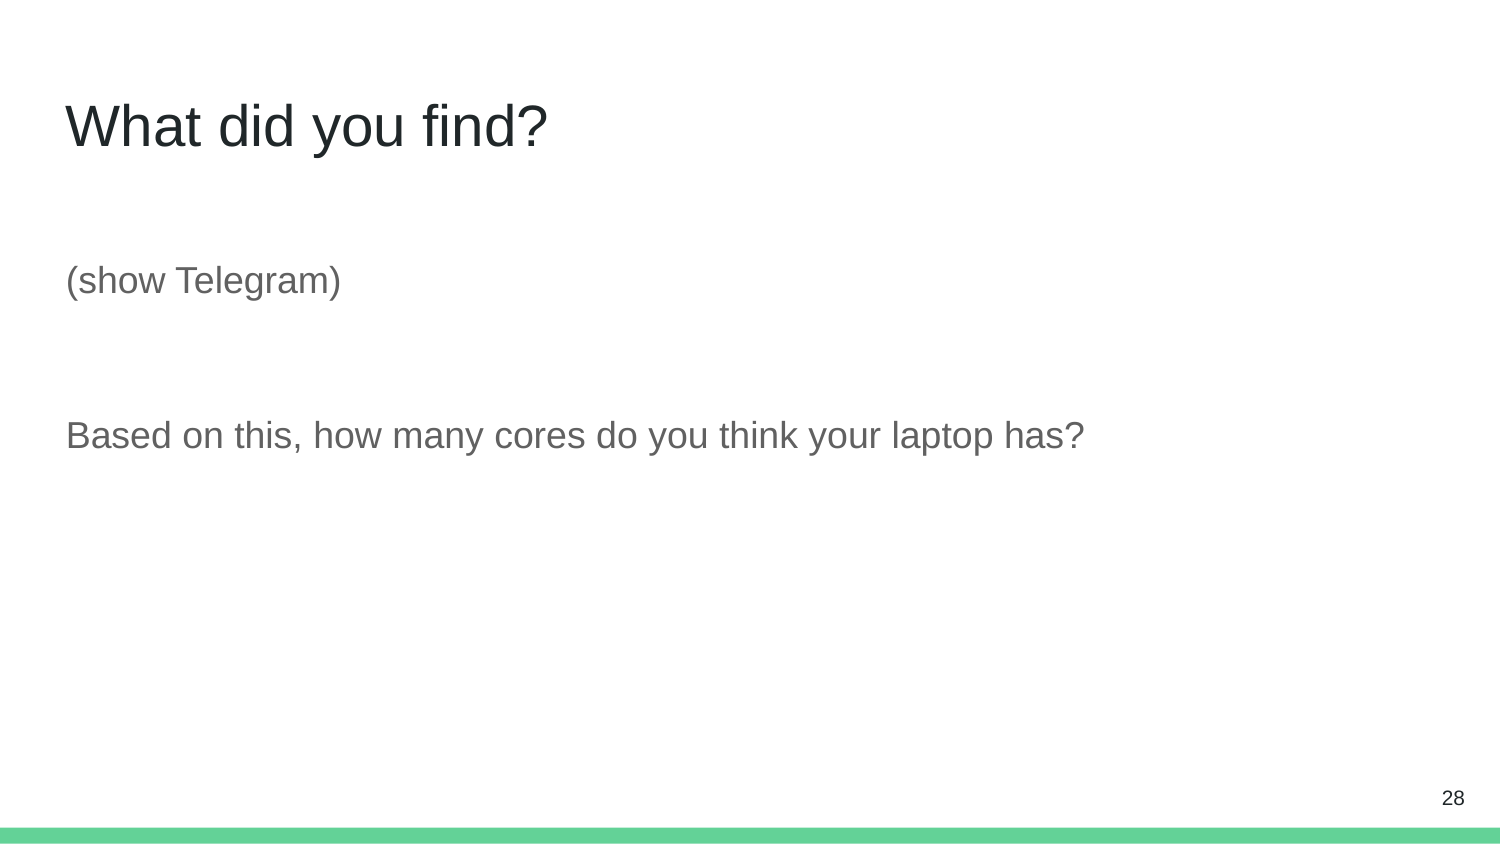

What did you find?

(show Telegram)

Based on this, how many cores do you think your laptop has?
28